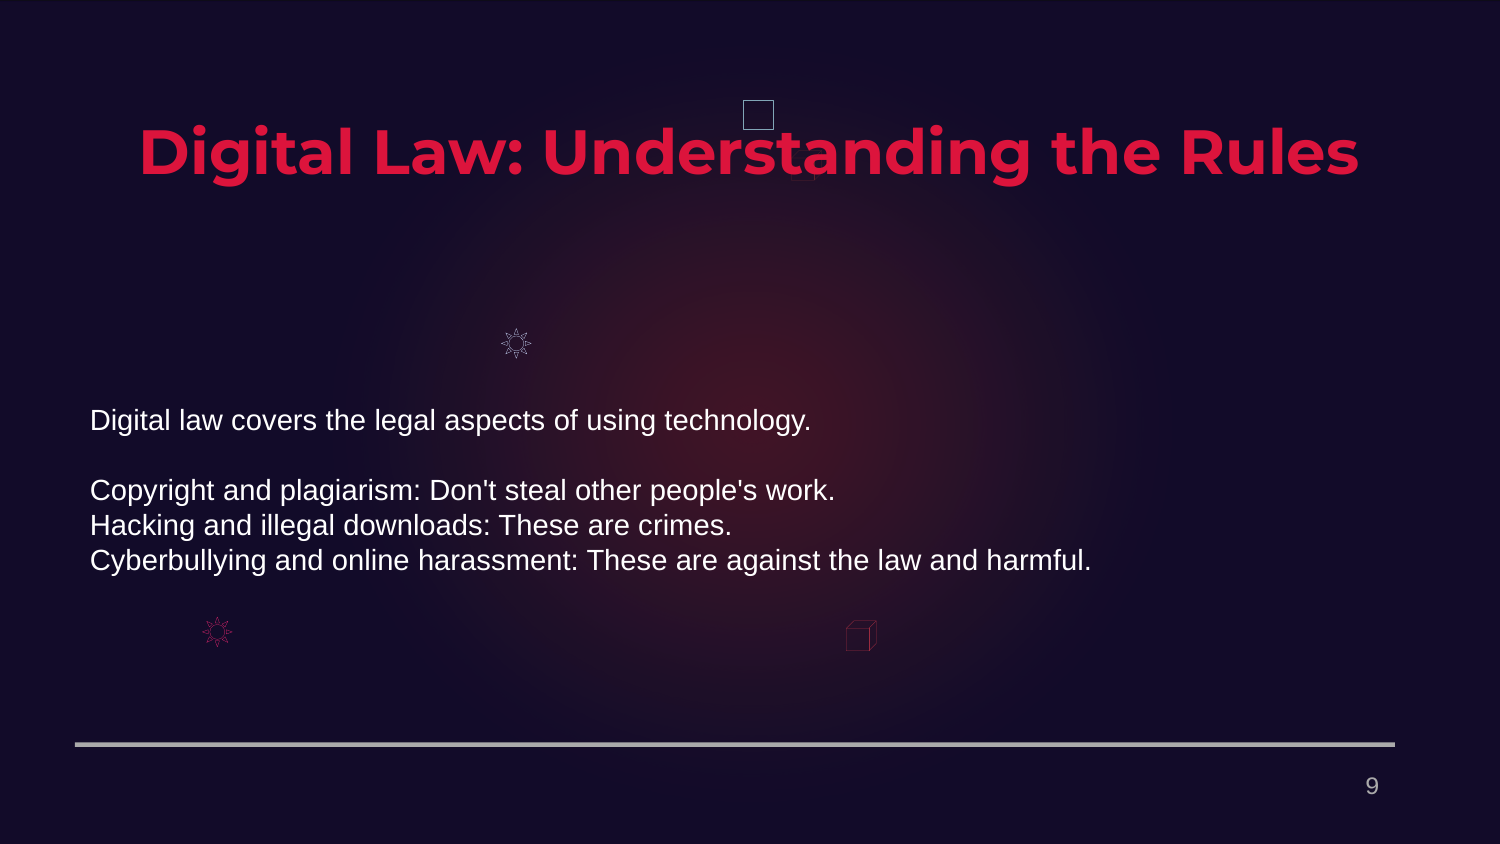

Digital Law: Understanding the Rules

Digital law covers the legal aspects of using technology.

Copyright and plagiarism: Don't steal other people's work.
Hacking and illegal downloads: These are crimes.
Cyberbullying and online harassment: These are against the law and harmful.

9